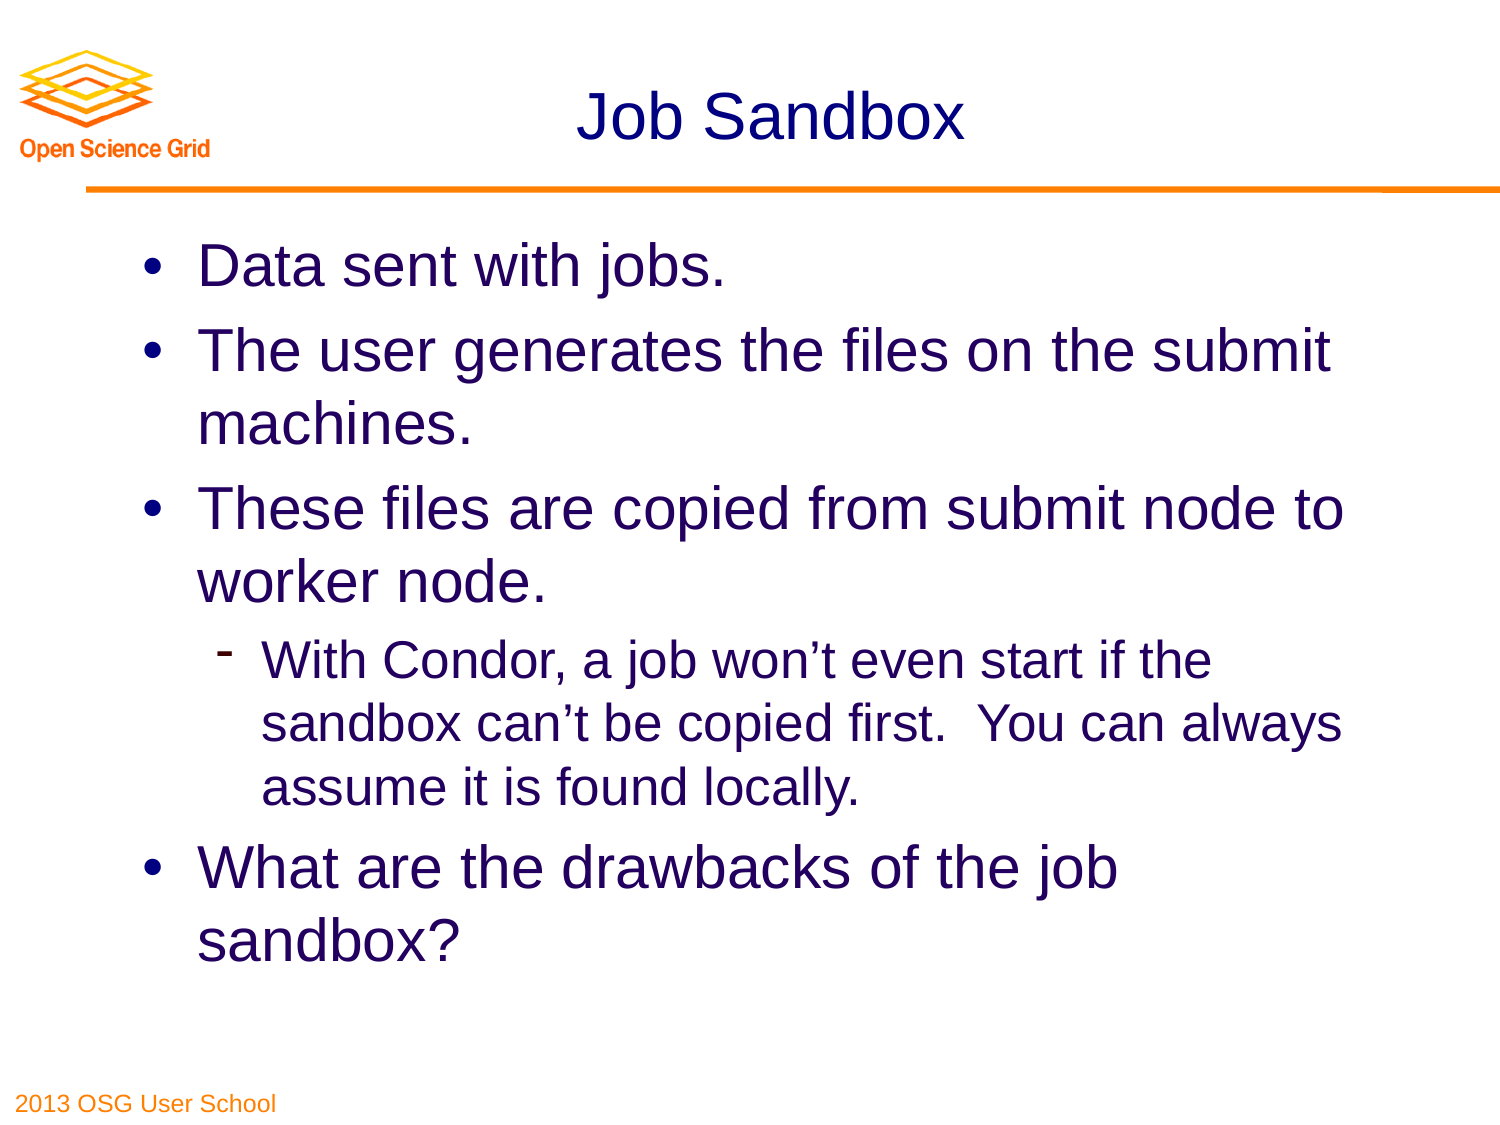

# Job Sandbox
Data sent with jobs.
The user generates the files on the submit machines.
These files are copied from submit node to worker node.
With Condor, a job won’t even start if the sandbox can’t be copied first.  You can always assume it is found locally.
What are the drawbacks of the job sandbox?